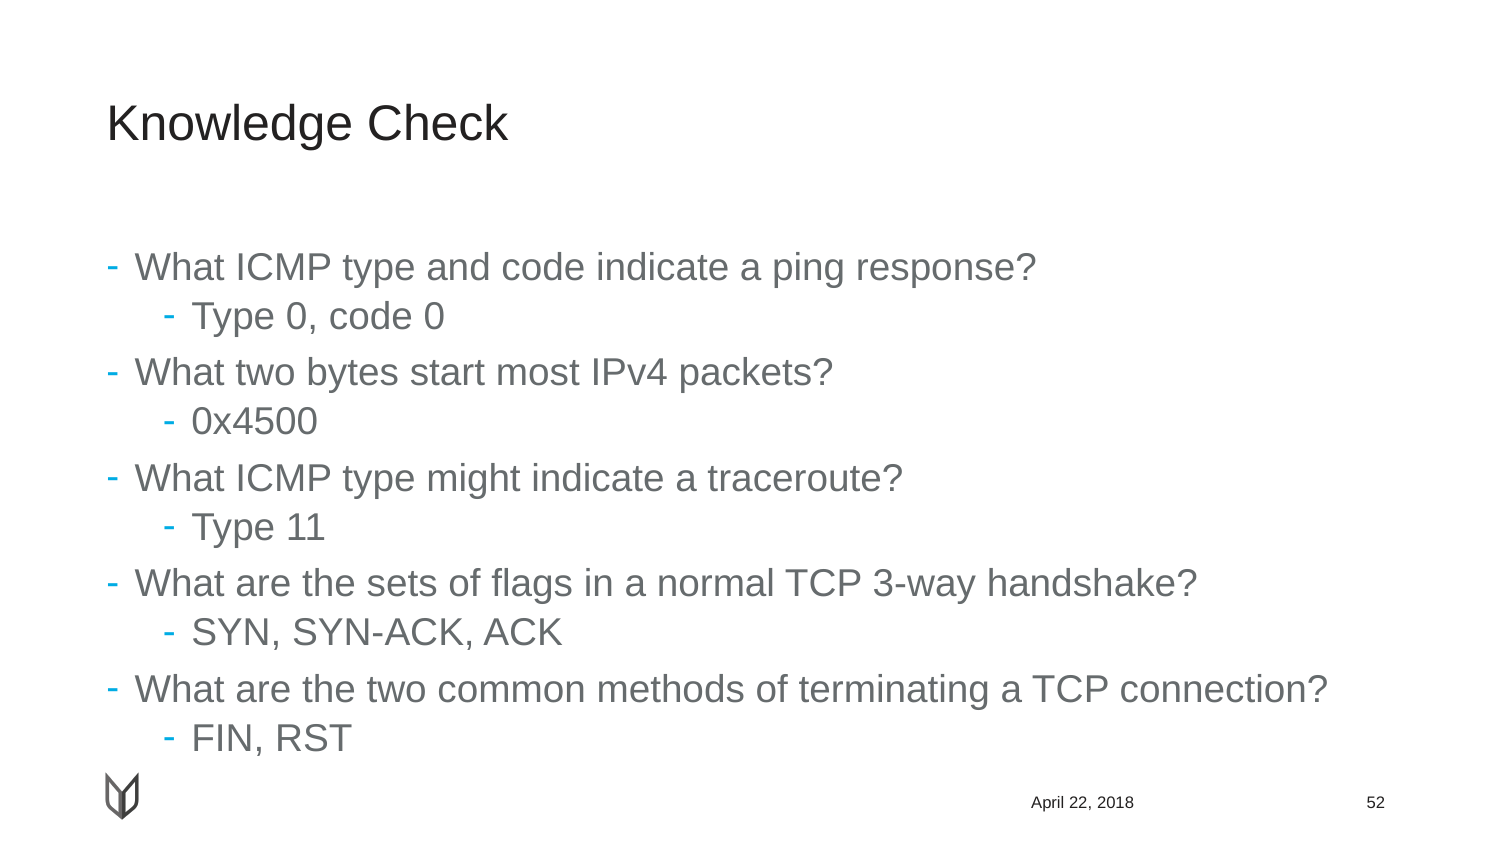

# Knowledge Check
What ICMP type and code indicate a ping response?
Type 0, code 0
What two bytes start most IPv4 packets?
0x4500
What ICMP type might indicate a traceroute?
Type 11
What are the sets of flags in a normal TCP 3-way handshake?
SYN, SYN-ACK, ACK
What are the two common methods of terminating a TCP connection?
FIN, RST

April 22, 2018
52